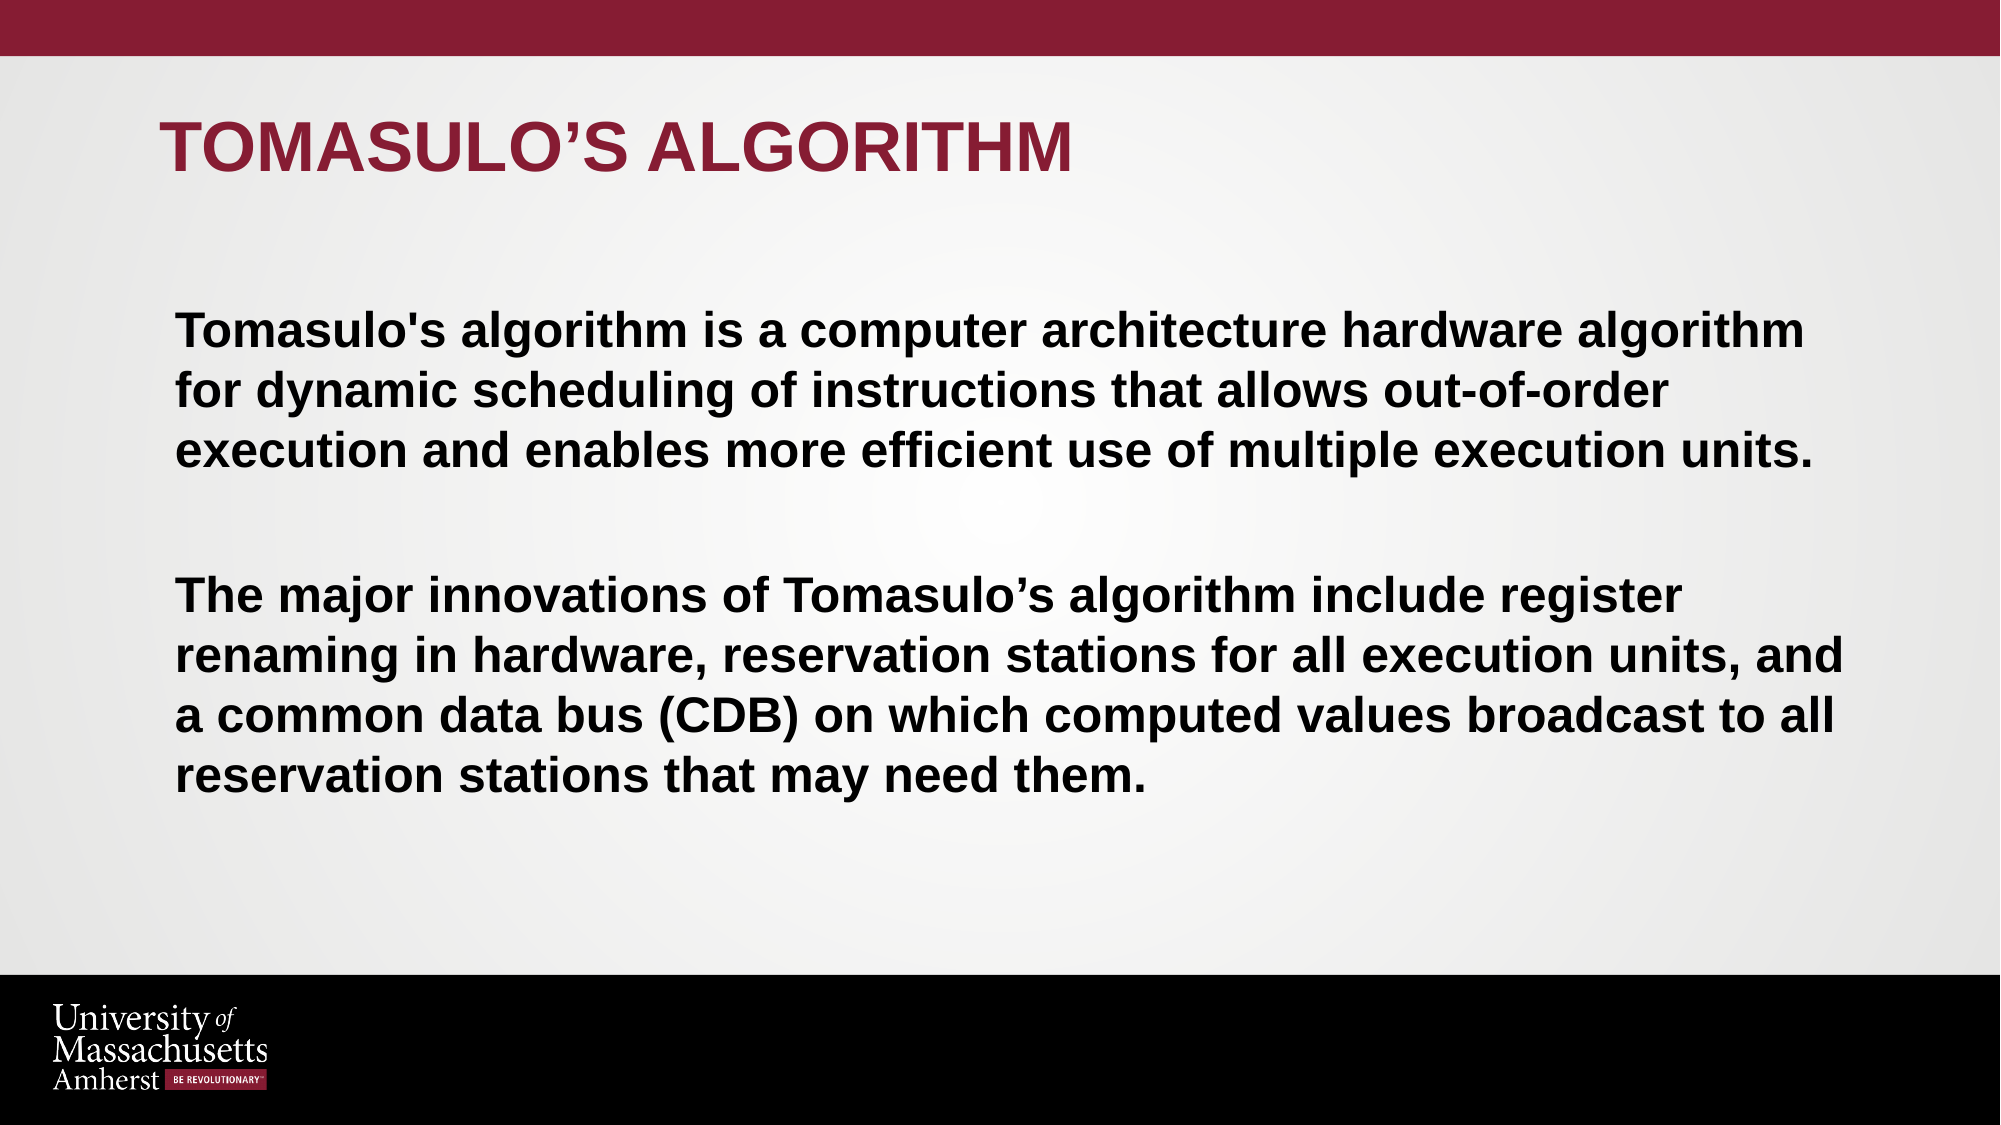

# Tomasulo’s algorithm
Tomasulo's algorithm is a computer architecture hardware algorithm for dynamic scheduling of instructions that allows out-of-order execution and enables more efficient use of multiple execution units.

The major innovations of Tomasulo’s algorithm include register renaming in hardware, reservation stations for all execution units, and a common data bus (CDB) on which computed values broadcast to all reservation stations that may need them.